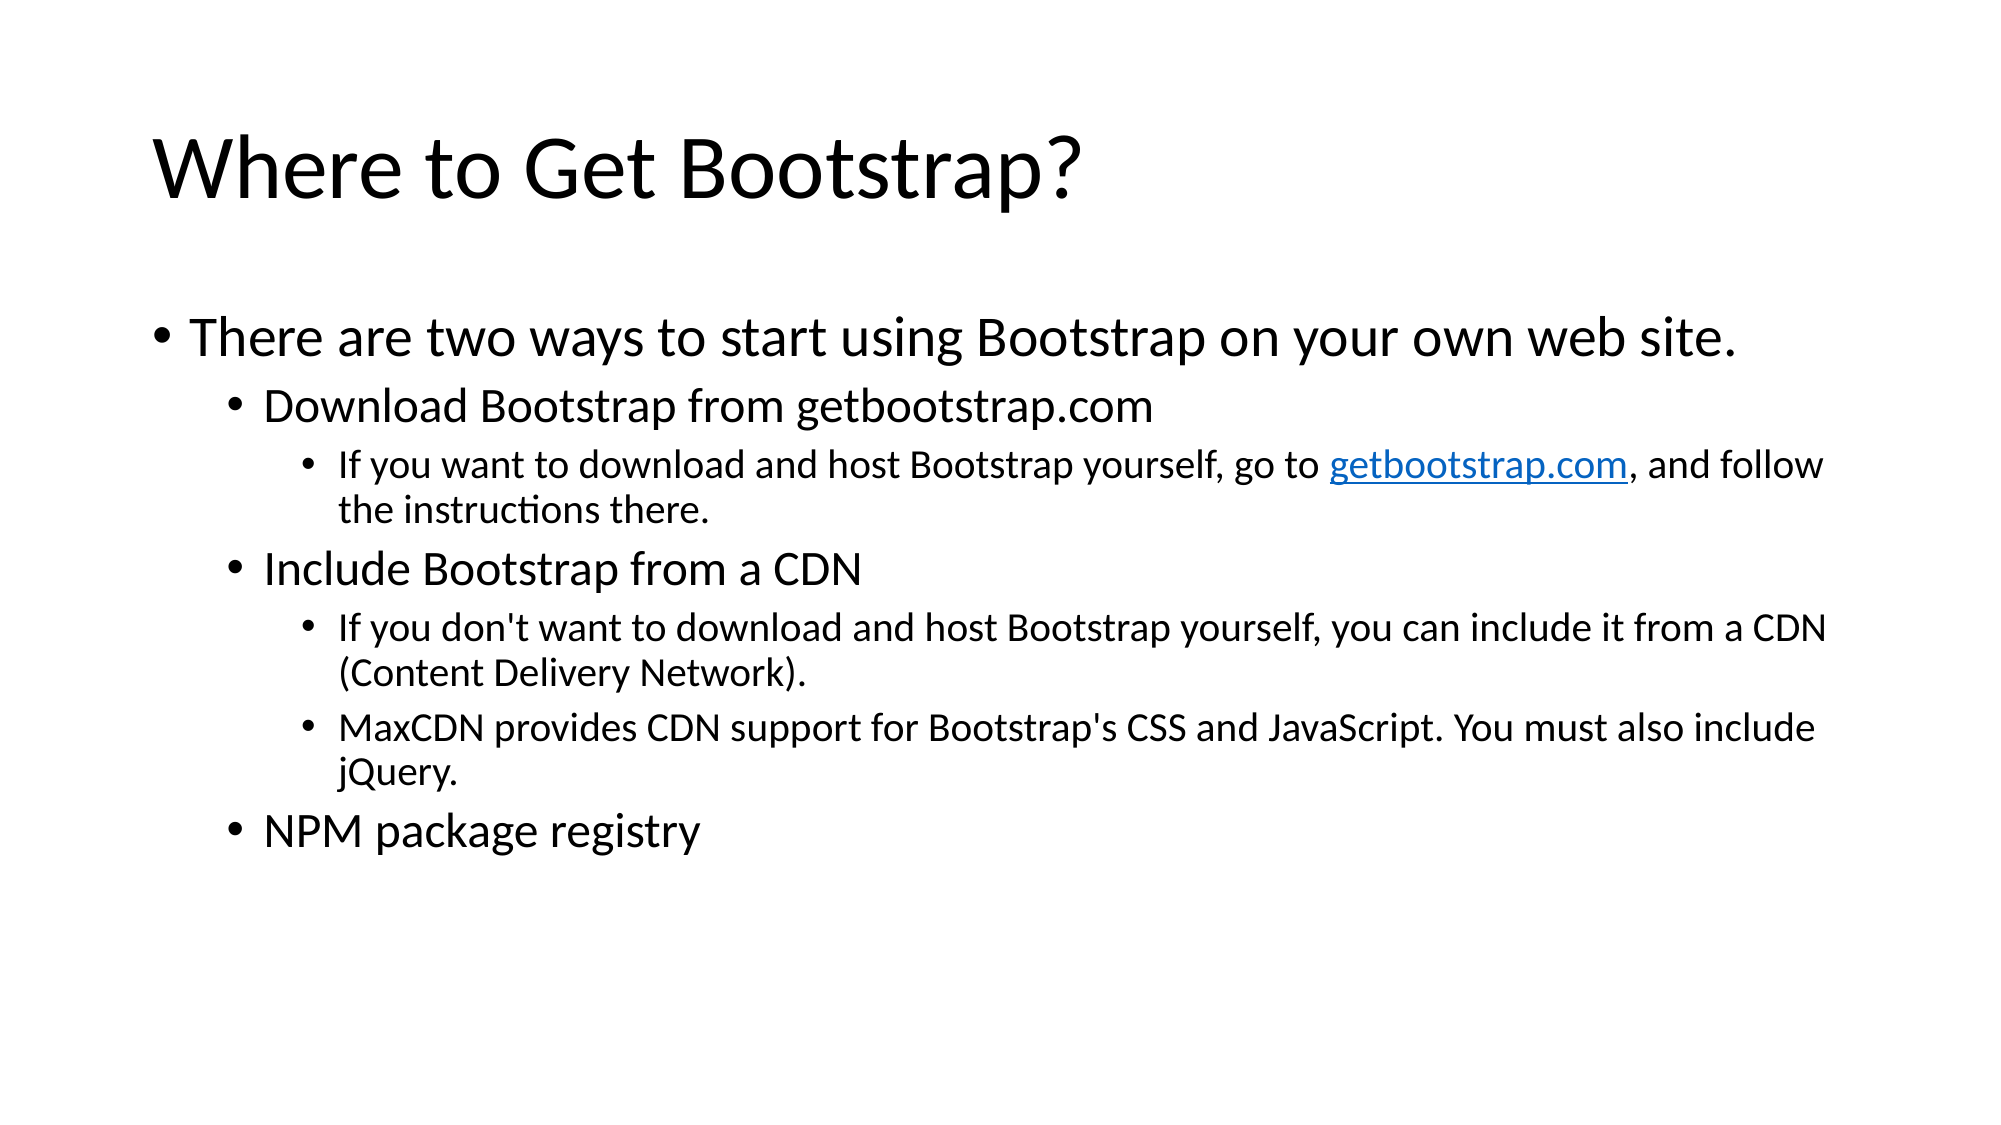

# Where to Get Bootstrap?
There are two ways to start using Bootstrap on your own web site.
Download Bootstrap from getbootstrap.com
If you want to download and host Bootstrap yourself, go to getbootstrap.com, and follow the instructions there.
Include Bootstrap from a CDN
If you don't want to download and host Bootstrap yourself, you can include it from a CDN (Content Delivery Network).
MaxCDN provides CDN support for Bootstrap's CSS and JavaScript. You must also include jQuery.
NPM package registry